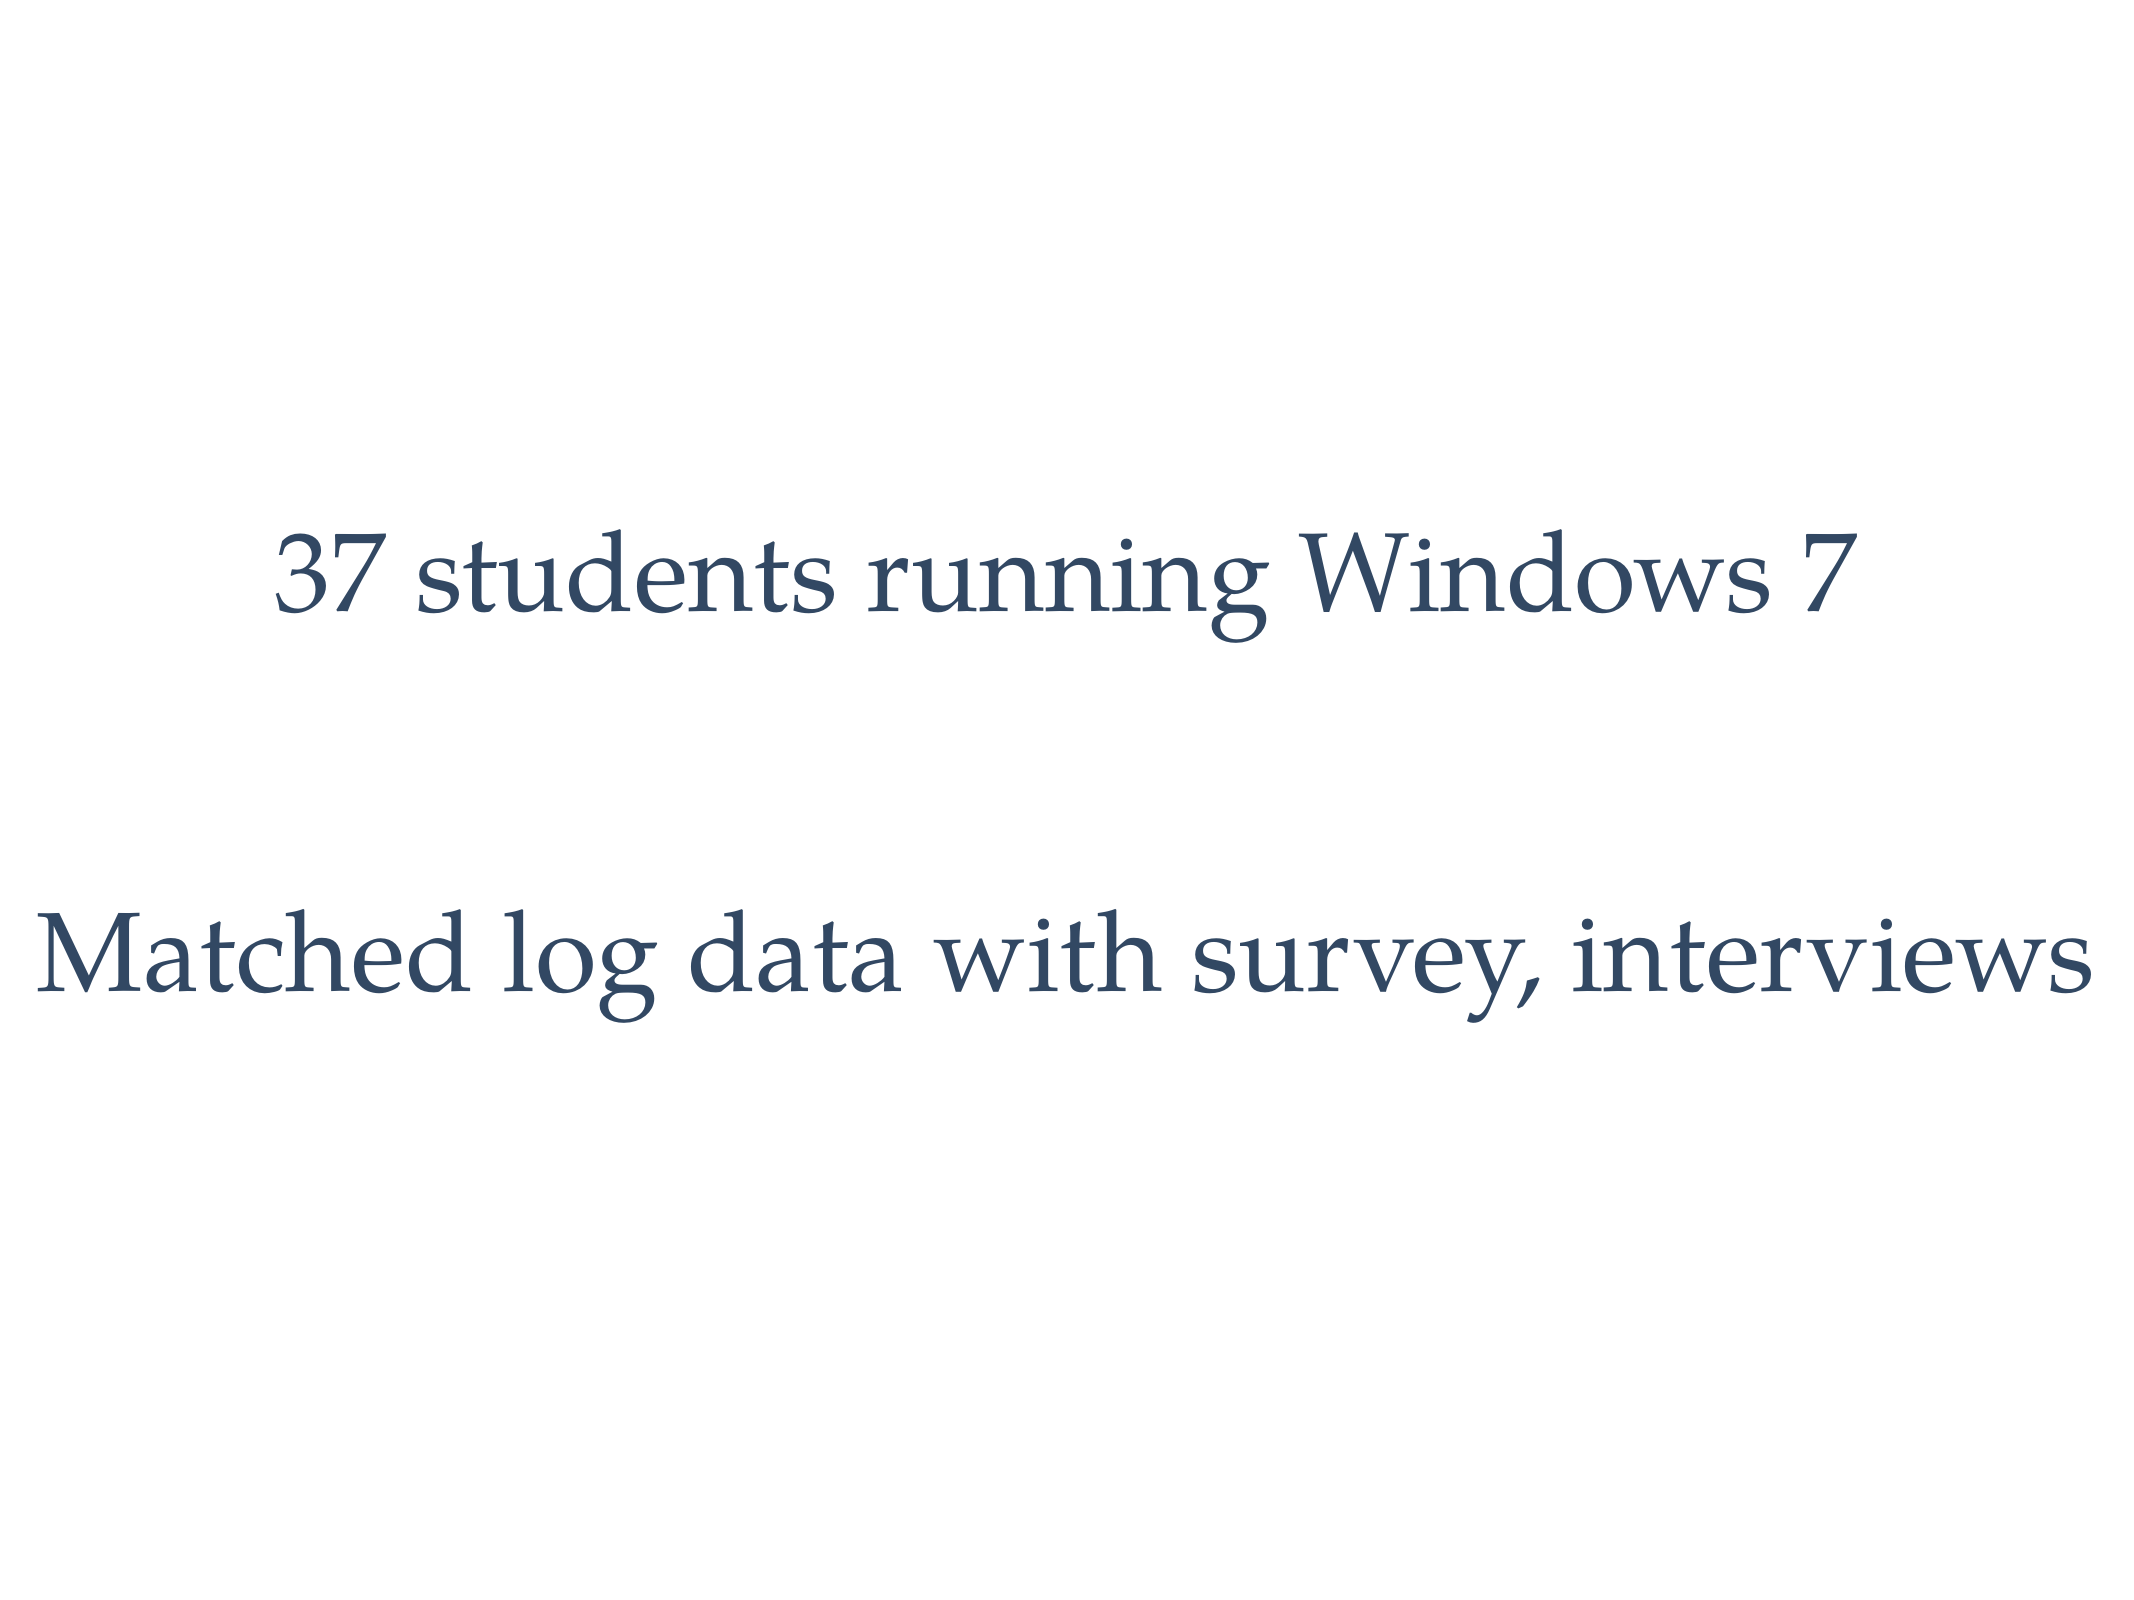

37 students running Windows 7
Matched log data with survey, interviews